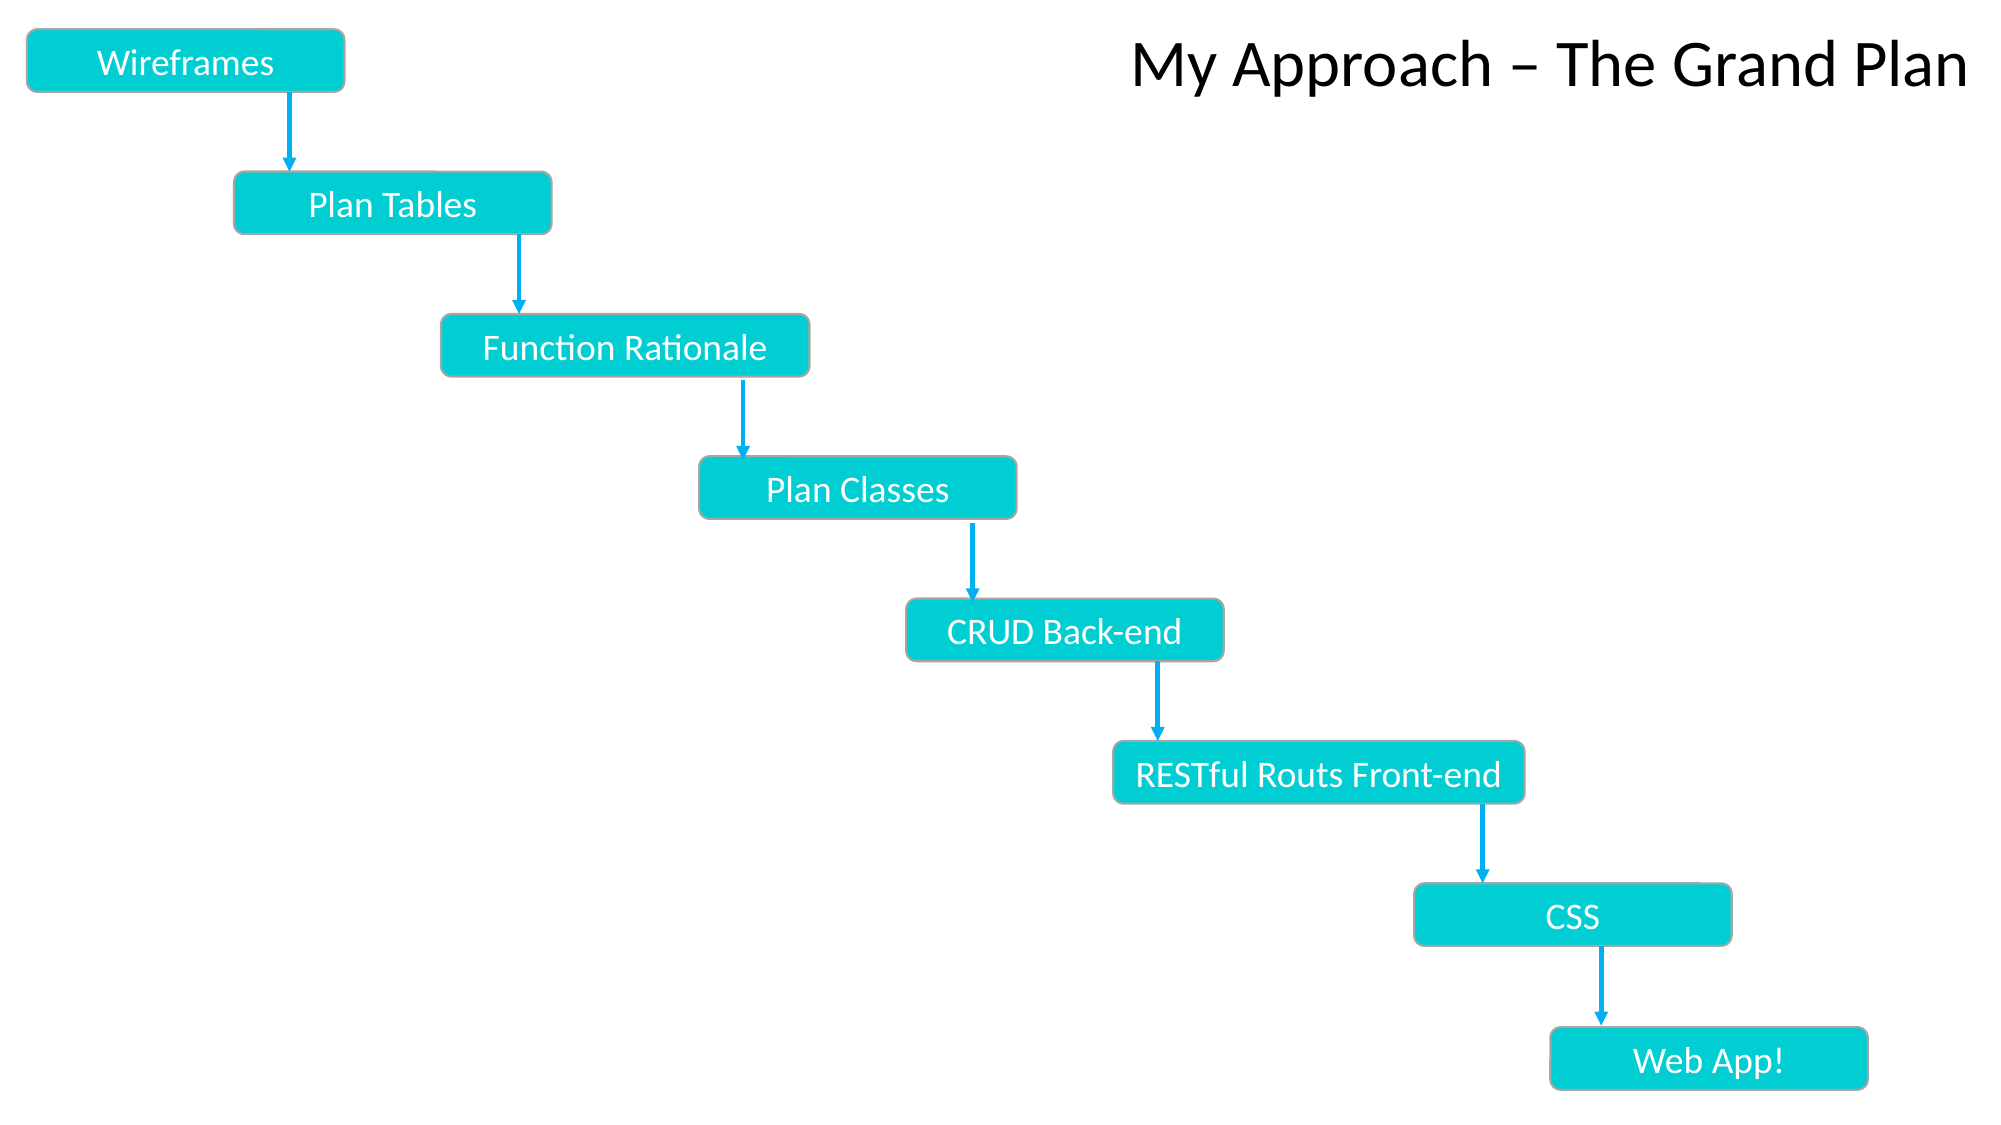

My Approach – The Grand Plan
Wireframes
Plan Tables
Function Rationale
Plan Classes
CRUD Back-end
RESTful Routs Front-end
CSS
Web App!